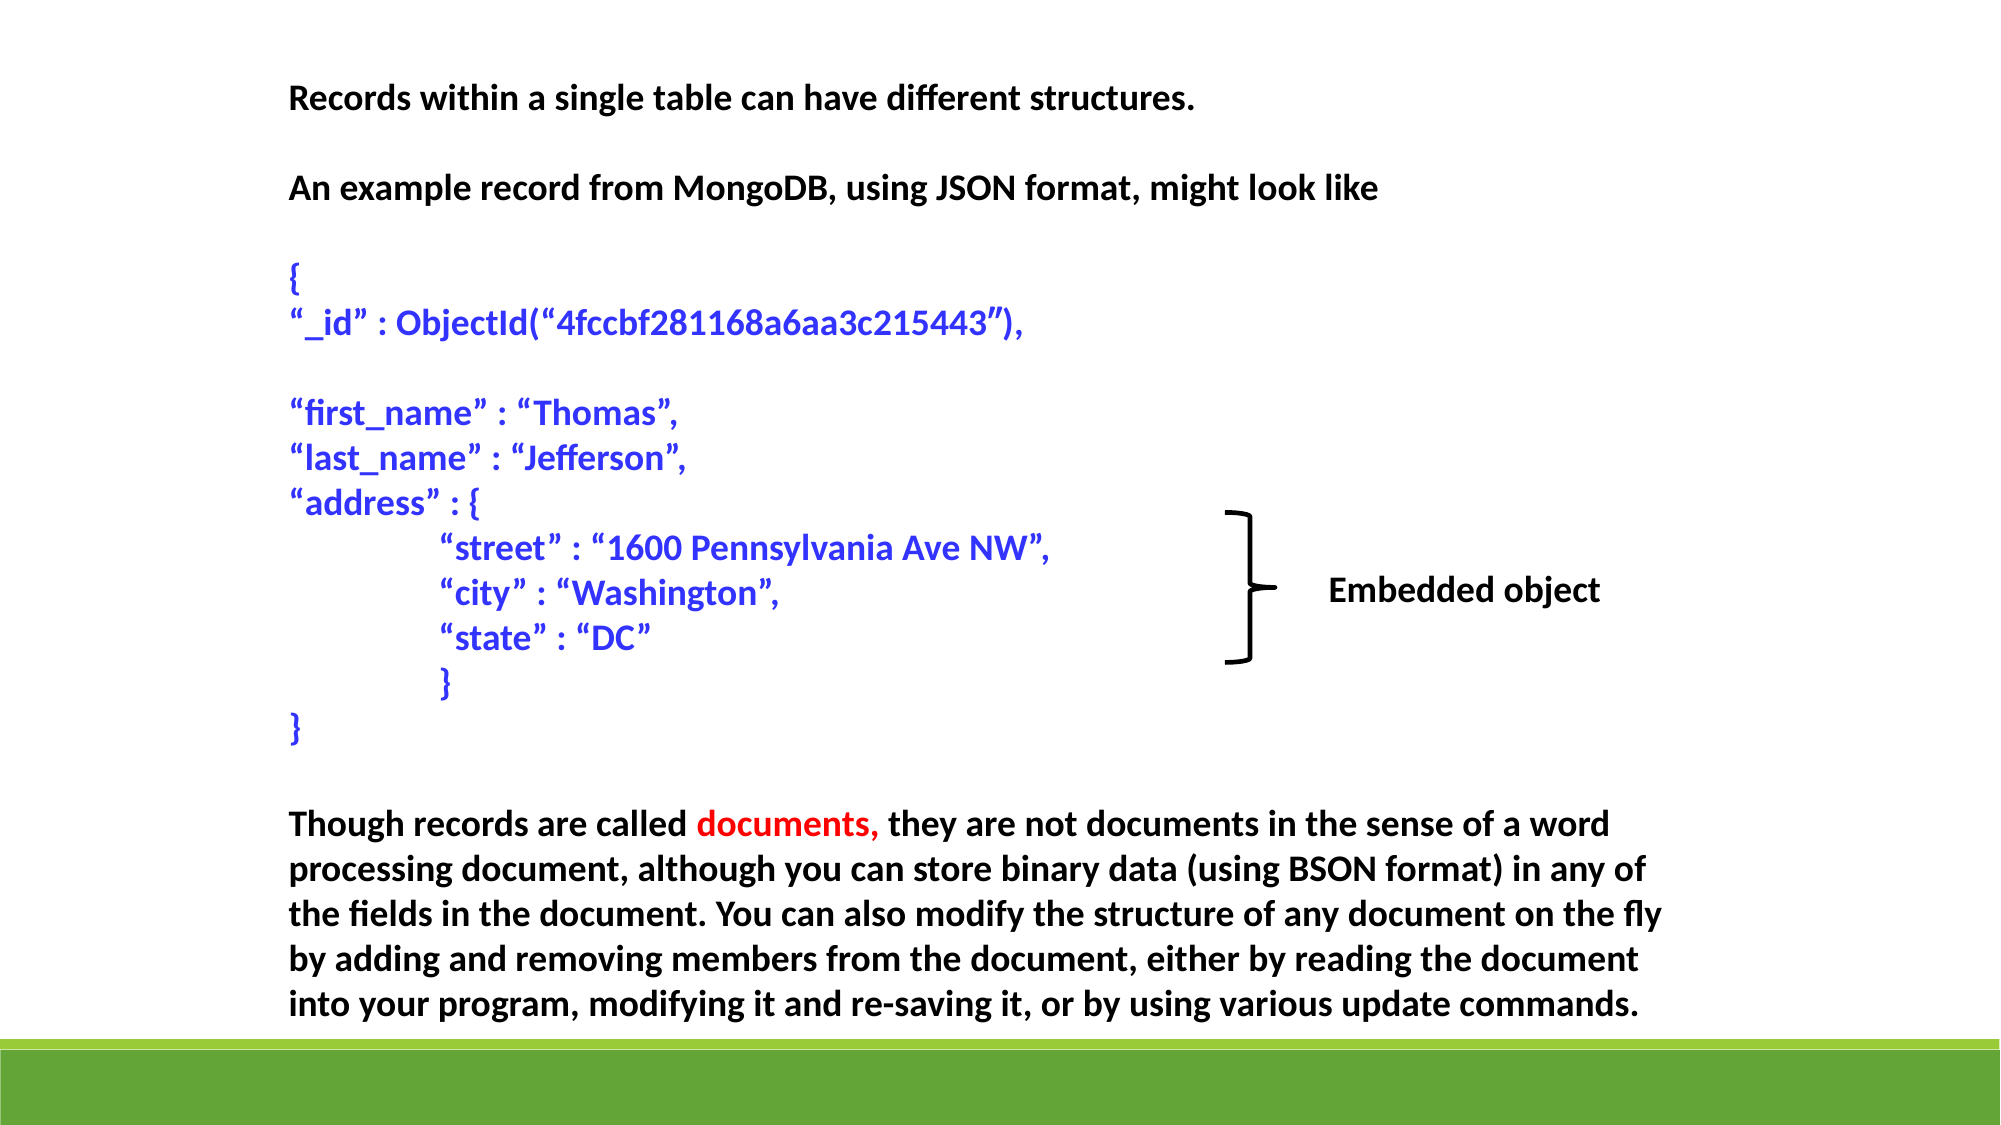

Records within a single table can have different structures.

An example record from MongoDB, using JSON format, might look like

{
“_id” : ObjectId(“4fccbf281168a6aa3c215443″),

“first_name” : “Thomas”,
“last_name” : “Jefferson”,
“address” : {
	“street” : “1600 Pennsylvania Ave NW”,
	“city” : “Washington”,
	“state” : “DC”
	}
}

Embedded object
Though records are called documents, they are not documents in the sense of a word processing document, although you can store binary data (using BSON format) in any of the fields in the document. You can also modify the structure of any document on the fly by adding and removing members from the document, either by reading the document into your program, modifying it and re-saving it, or by using various update commands.